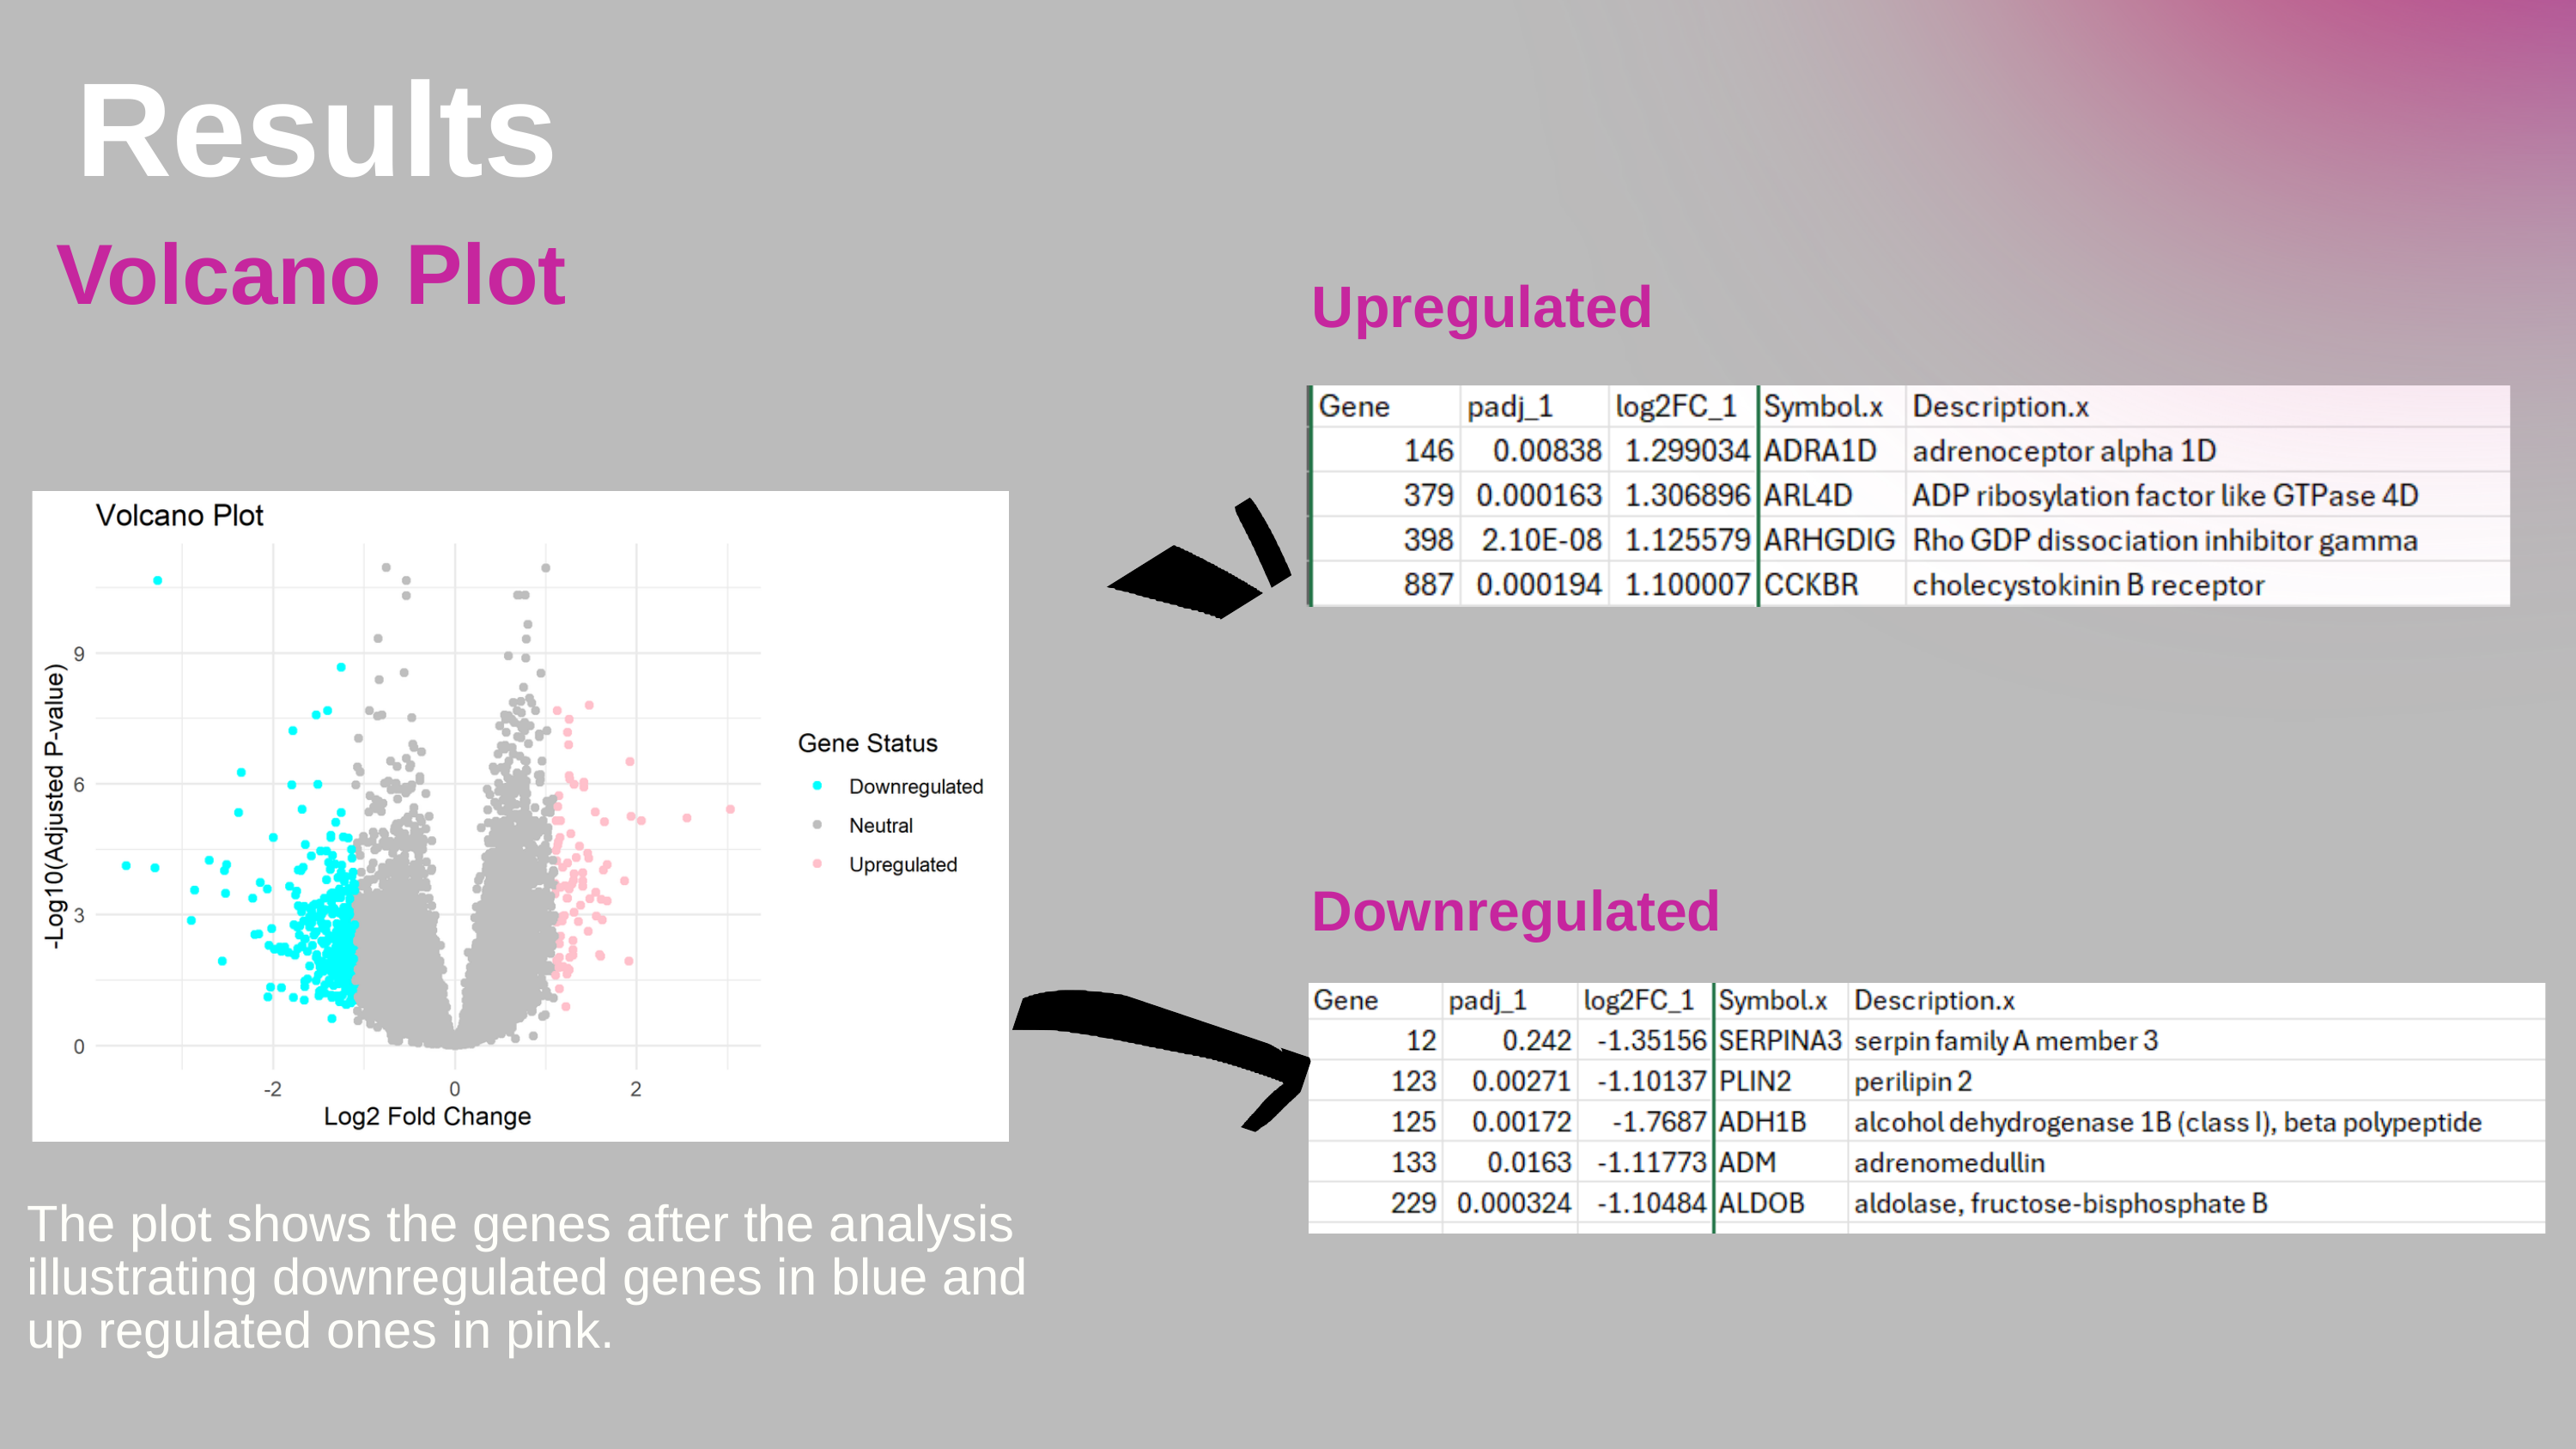

Results
Volcano Plot
Upregulated

Downregulated

The plot shows the genes after the analysis illustrating downregulated genes in blue and up regulated ones in pink.